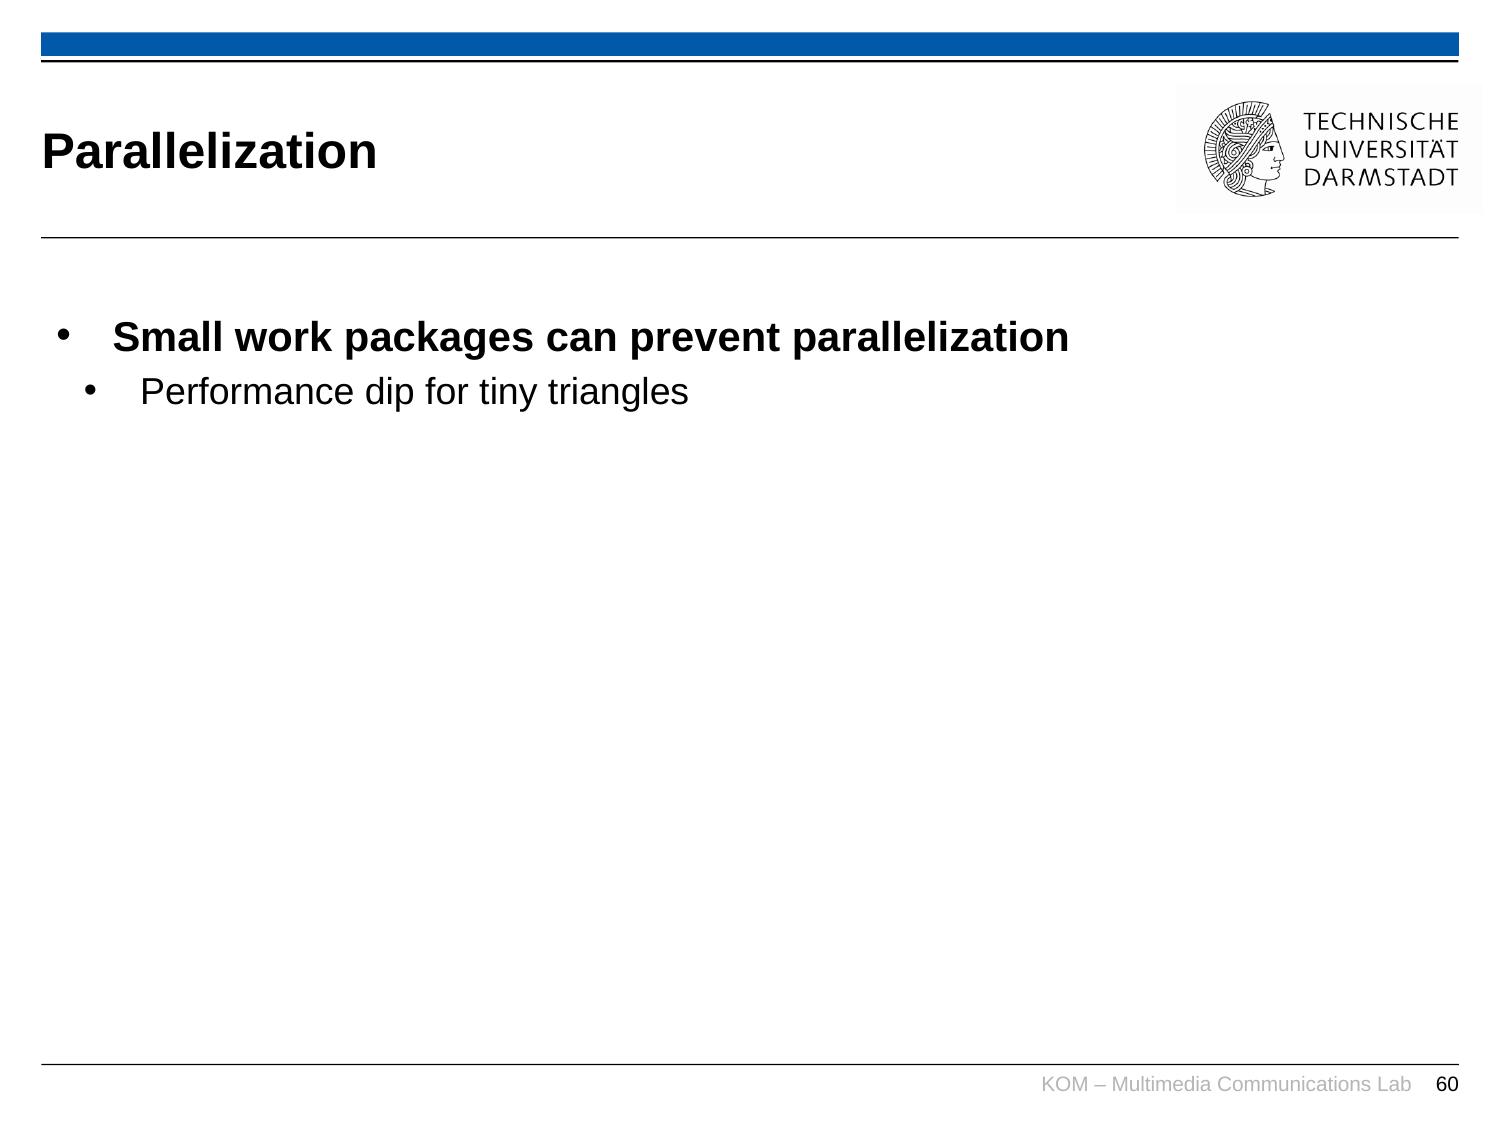

# Parallelization

Small work packages can prevent parallelization
Performance dip for tiny triangles